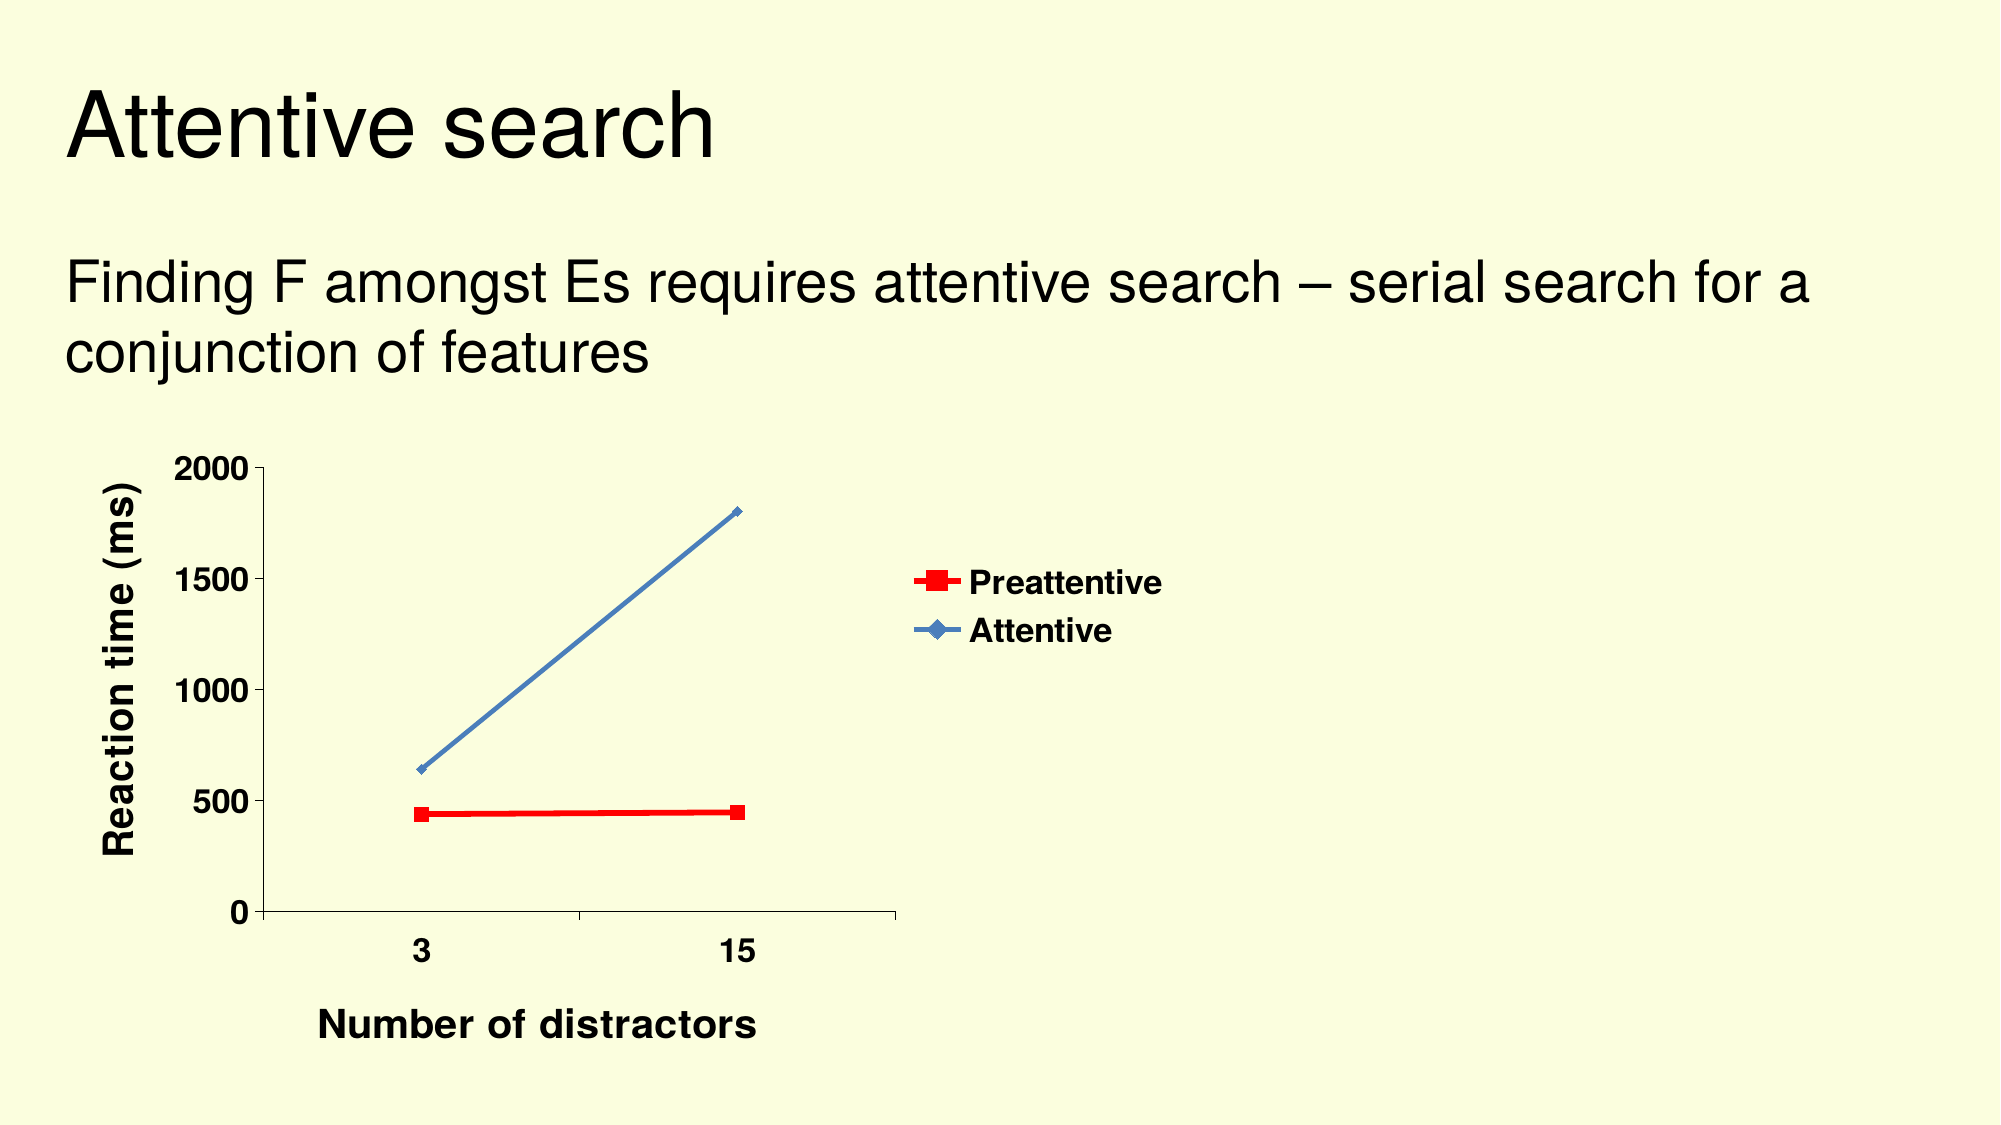

Attentive search
Finding F amongst Es requires attentive search – serial search for a conjunction of features

### Chart

| Category | Preattentive | Attentive |
|---|---|---|
| 3 | 437.0 | 640.0 |
| 15 | 445.0 | 1800.0 |